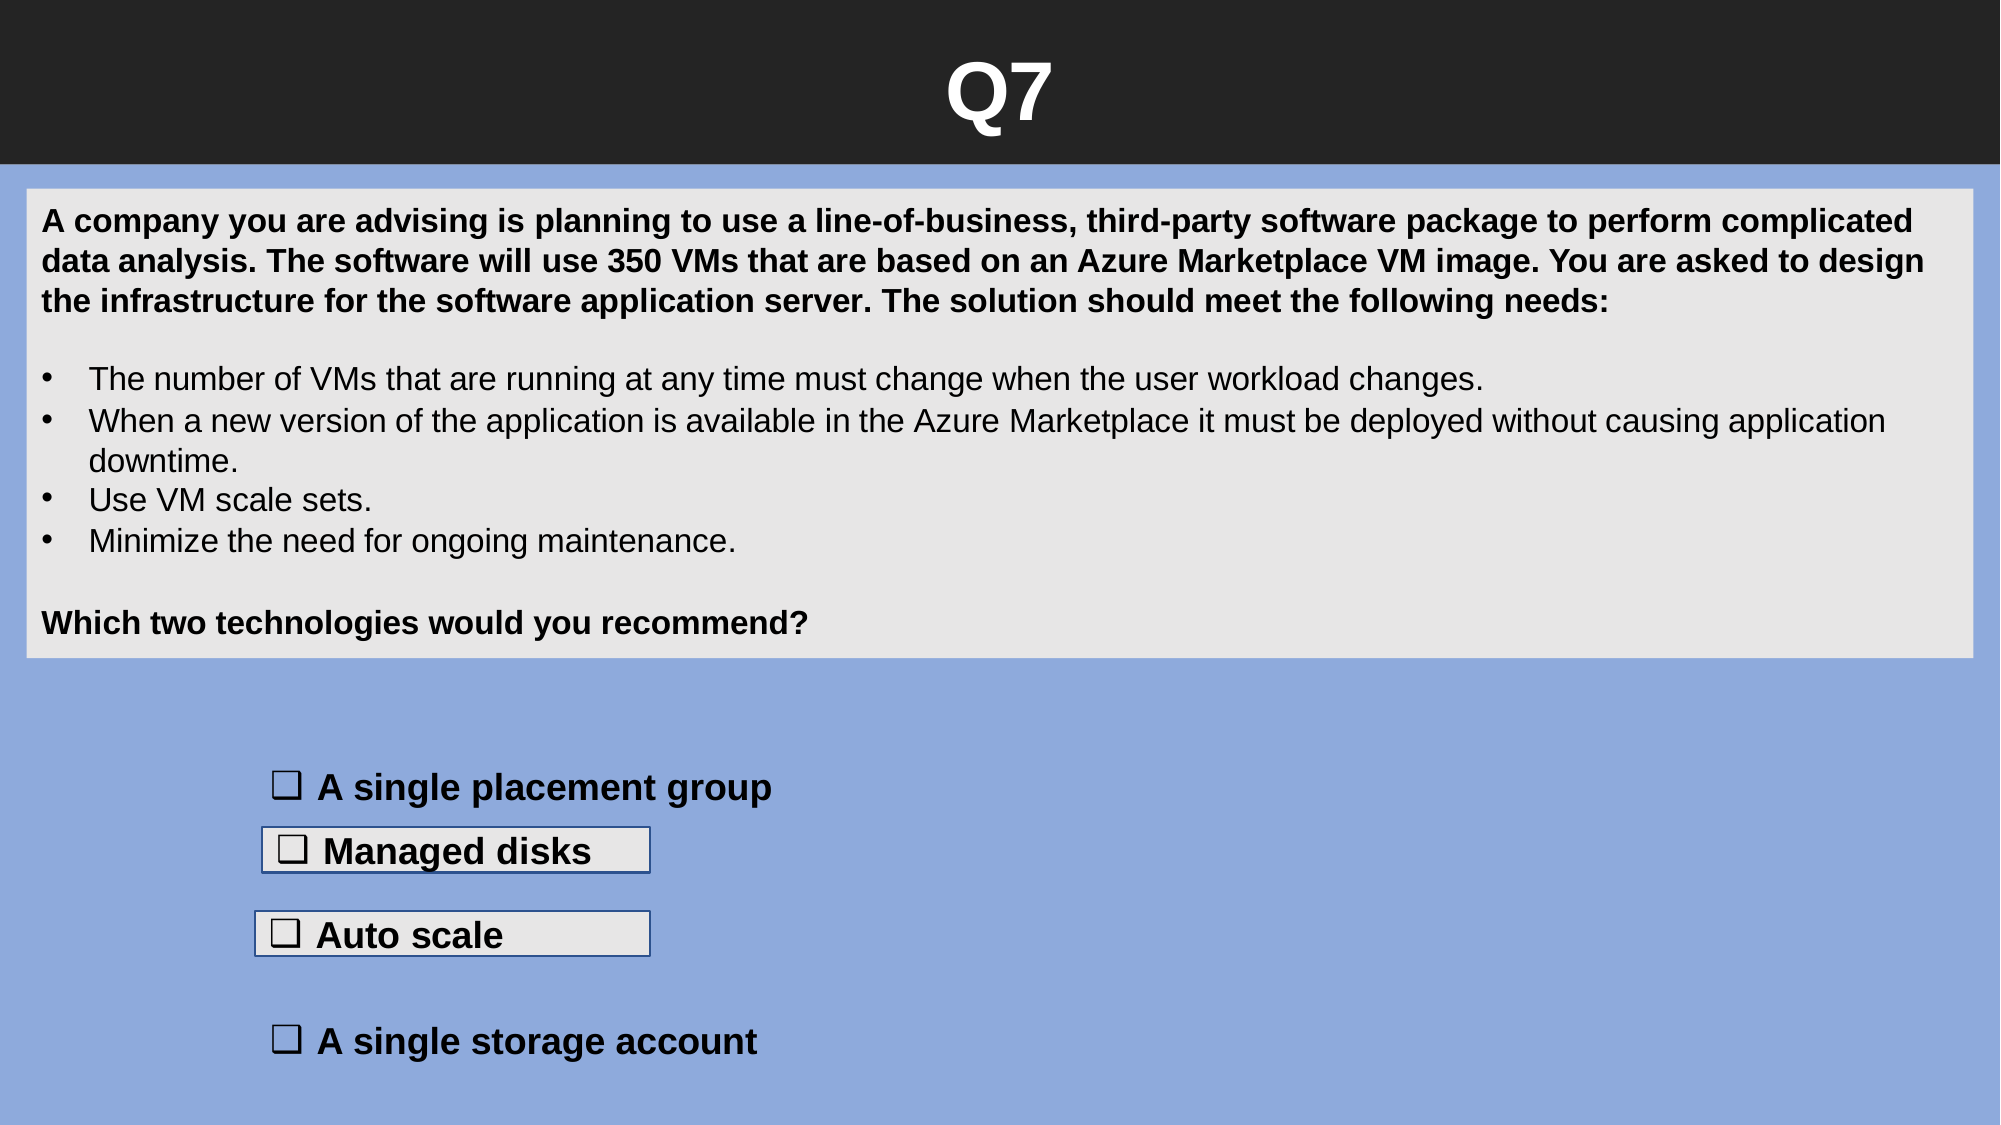

Q7

A company you are advising is planning to use a line-of-business, third-party software package to perform complicated data analysis. The software will use 350 VMs that are based on an Azure Marketplace VM image. You are asked to design the infrastructure for the software application server. The solution should meet the following needs:

The number of VMs that are running at any time must change when the user workload changes.
When a new version of the application is available in the Azure Marketplace it must be deployed without causing application downtime.
Use VM scale sets.
Minimize the need for ongoing maintenance.

Which two technologies would you recommend?
A single placement group
Managed disks
Auto scale
A single storage account